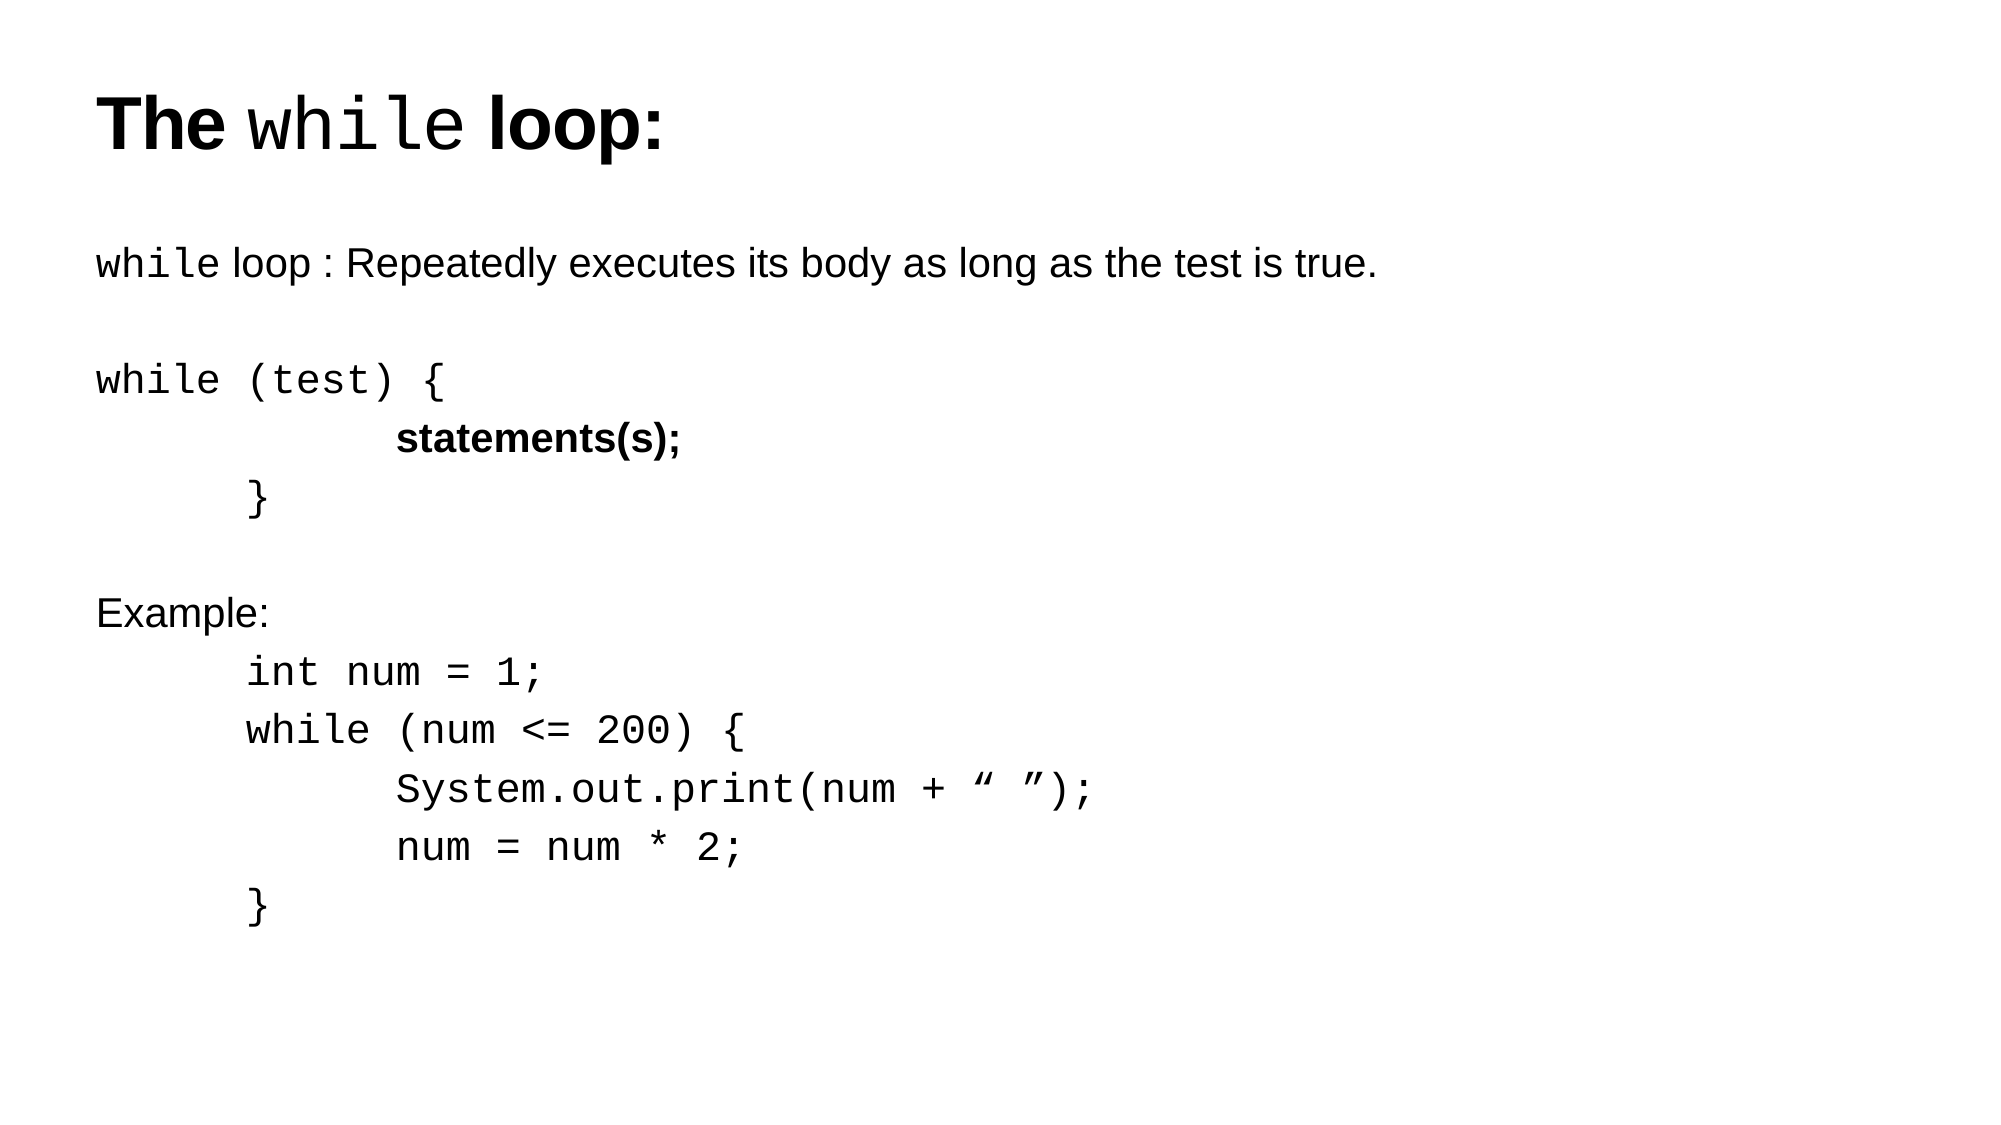

# The while loop:
while loop : Repeatedly executes its body as long as the test is true.

while (test) {
		statements(s);
	}

Example:
	int num = 1;
	while (num <= 200) {
		System.out.print(num + “ ”);
		num = num * 2;
	}